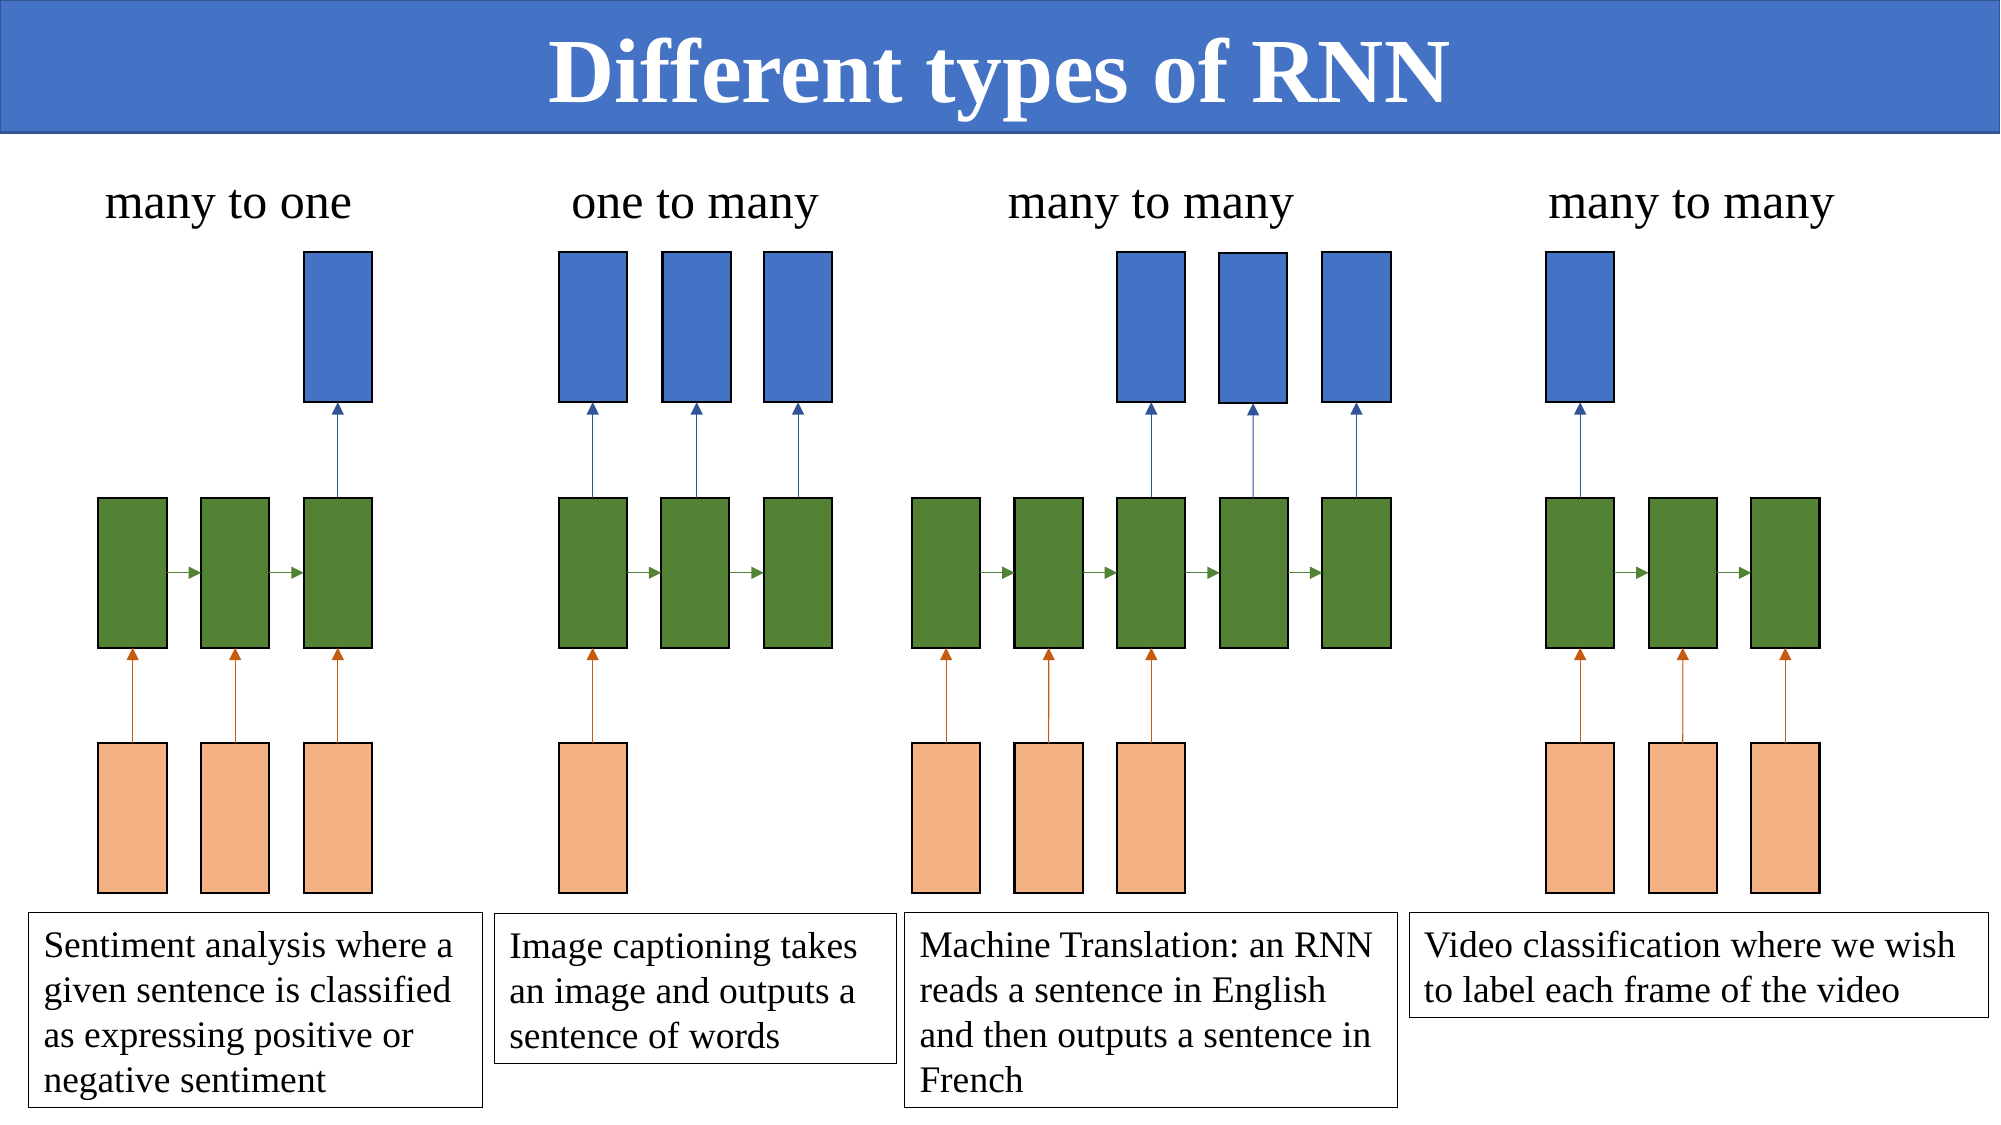

Different types of RNN
many to many
many to one

Sentiment analysis where a given sentence is classified as expressing positive or negative sentiment
many to many

Machine Translation: an RNN reads a sentence in English and then outputs a sentence in French
one to many

Image captioning takes an image and outputs a sentence of words

Video classification where we wish to label each frame of the video